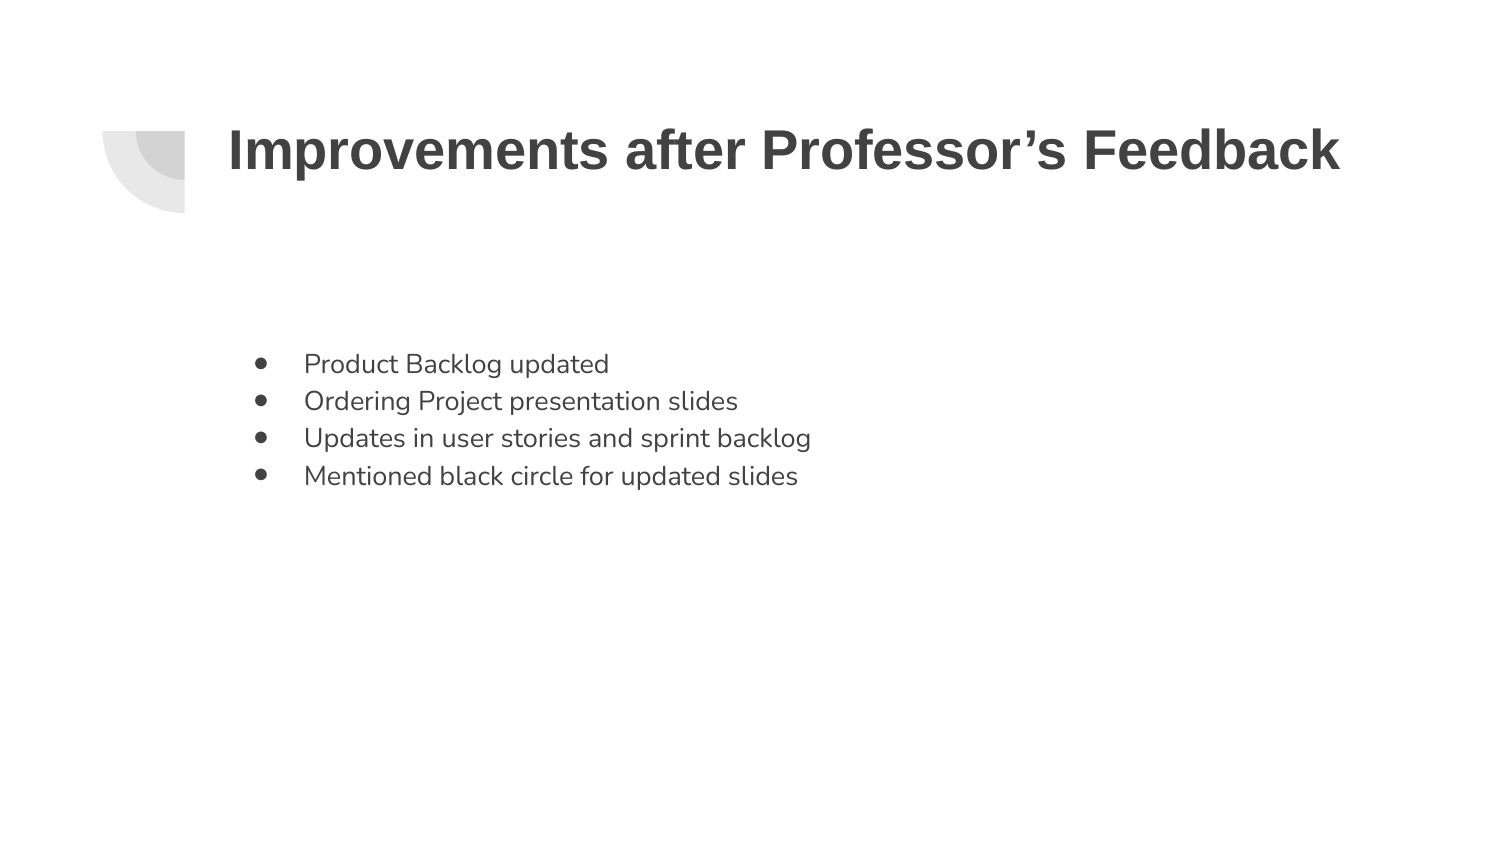

# Improvements after Professor’s Feedback
Product Backlog updated
Ordering Project presentation slides
Updates in user stories and sprint backlog
Mentioned black circle for updated slides